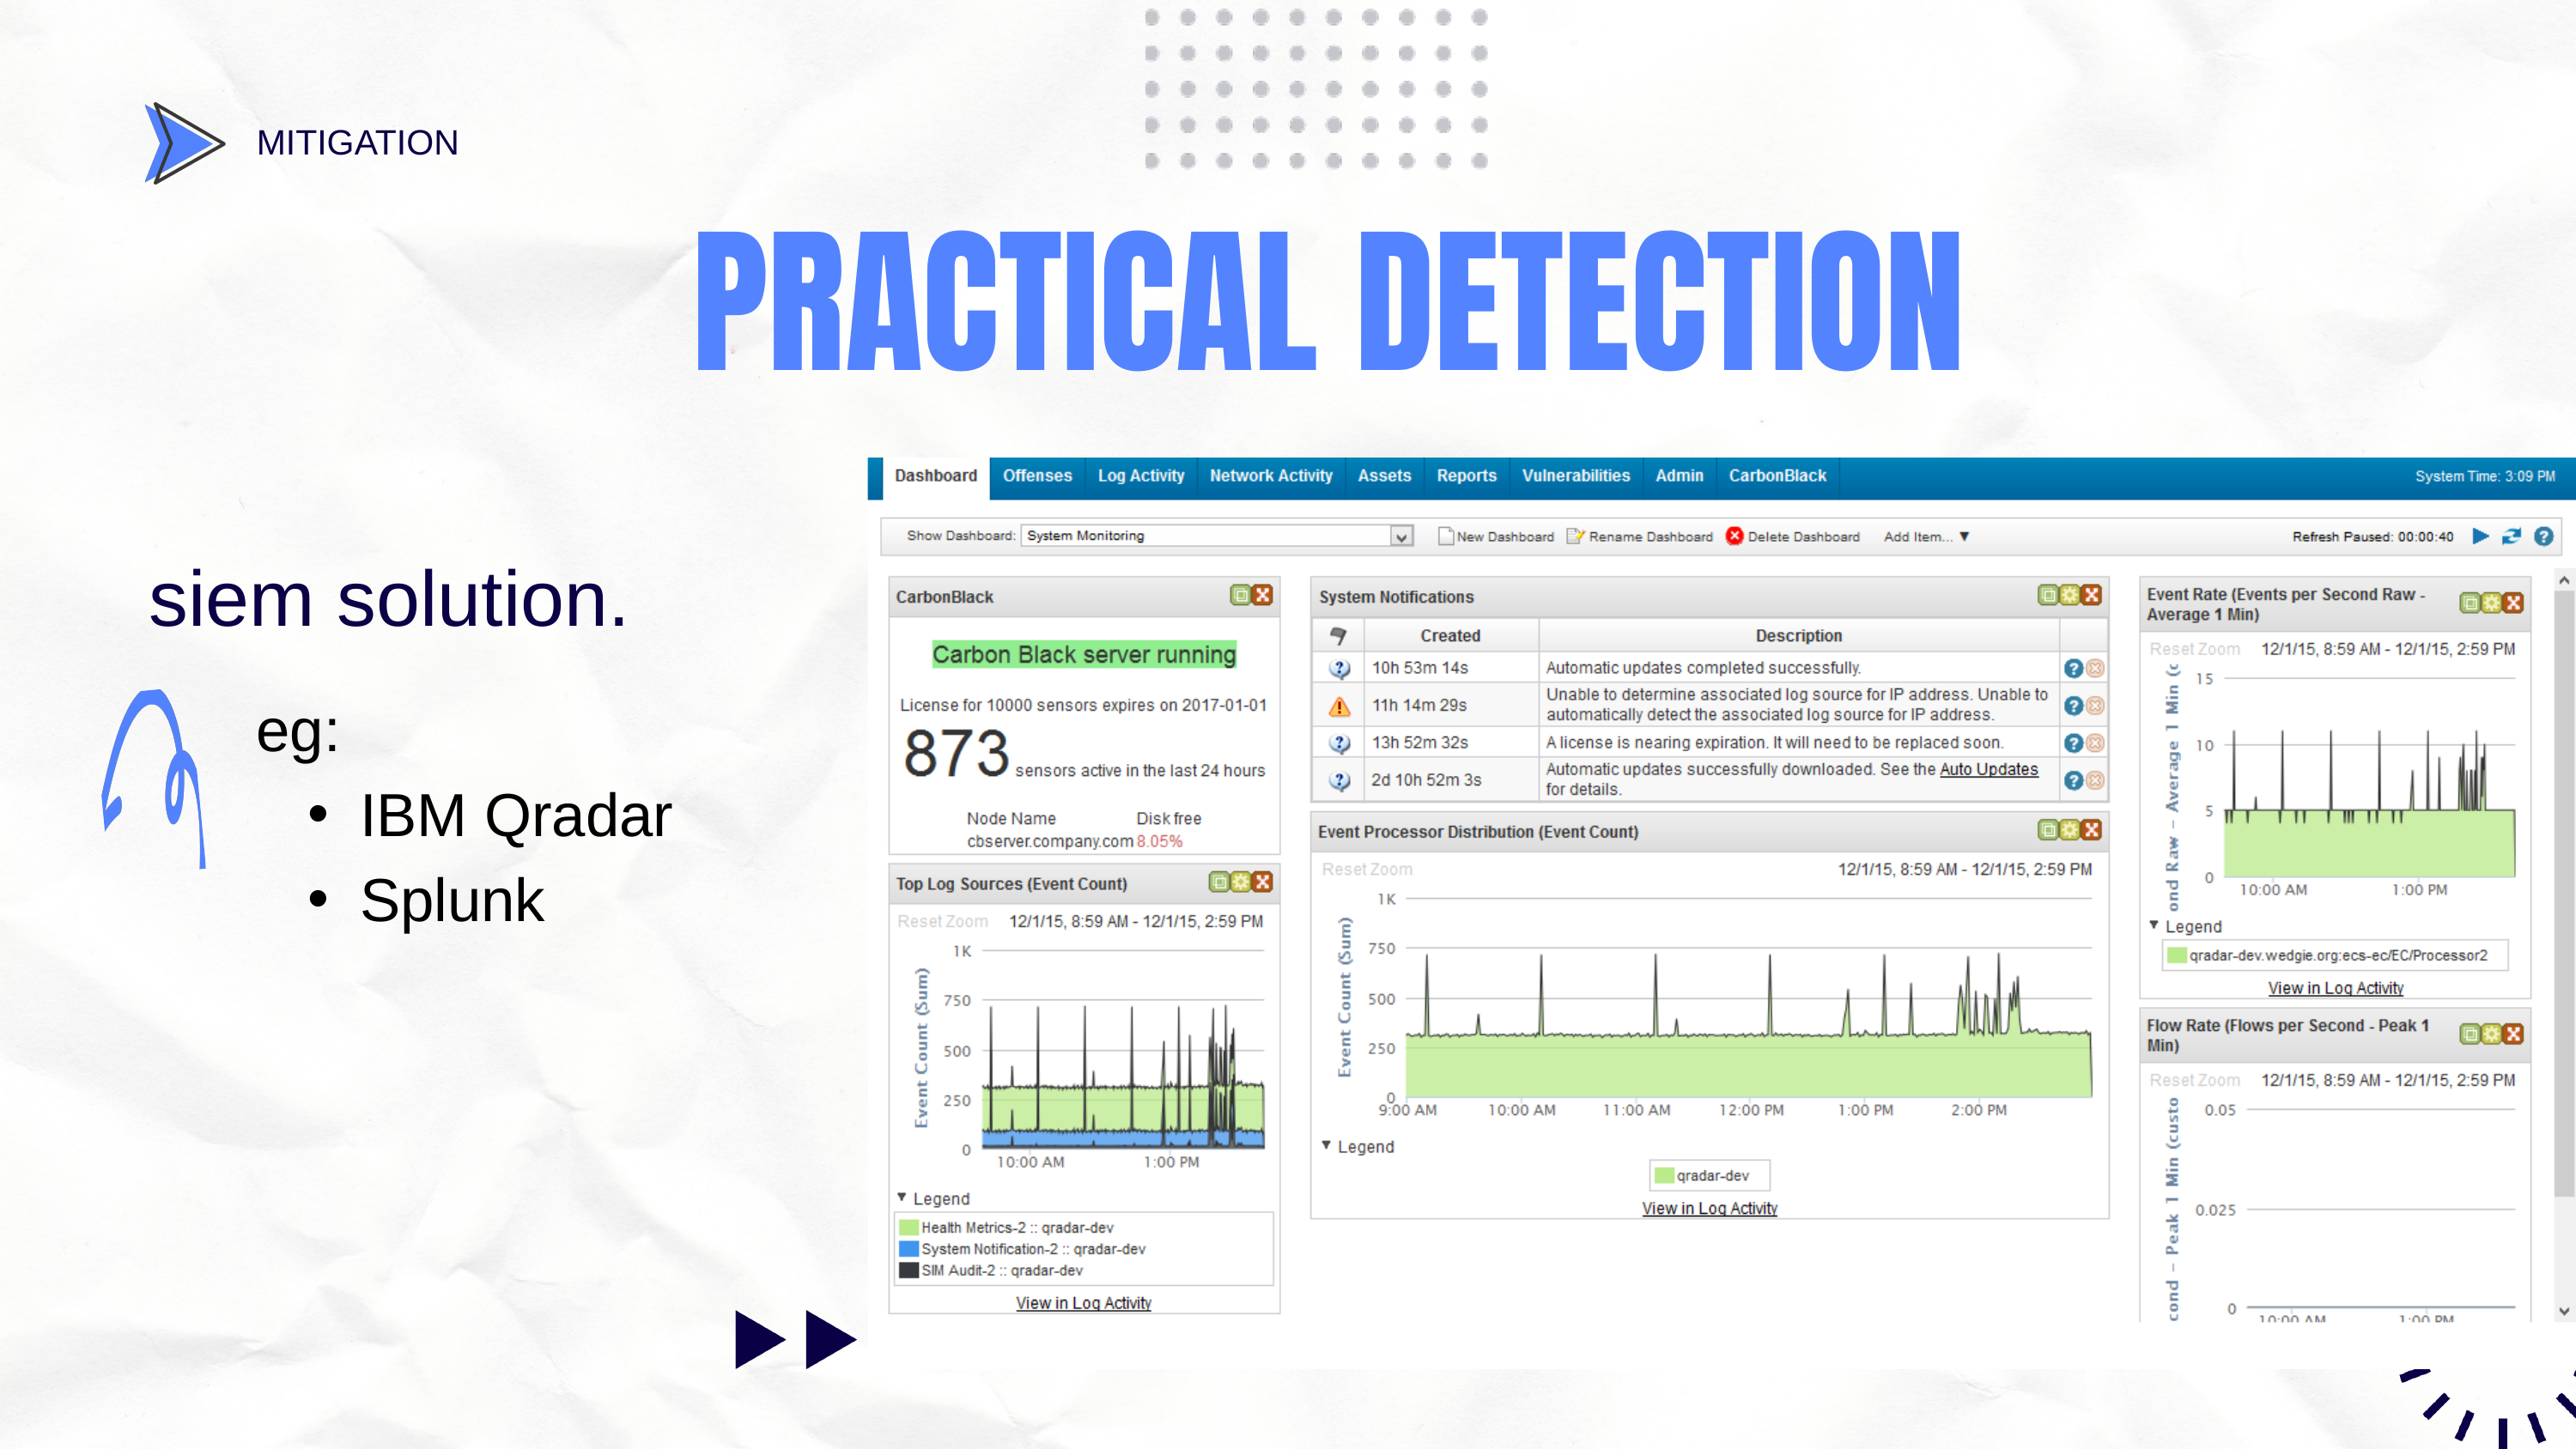

MITIGATION
PRACTICAL DETECTION

siem solution.

eg:
IBM Qradar
Splunk